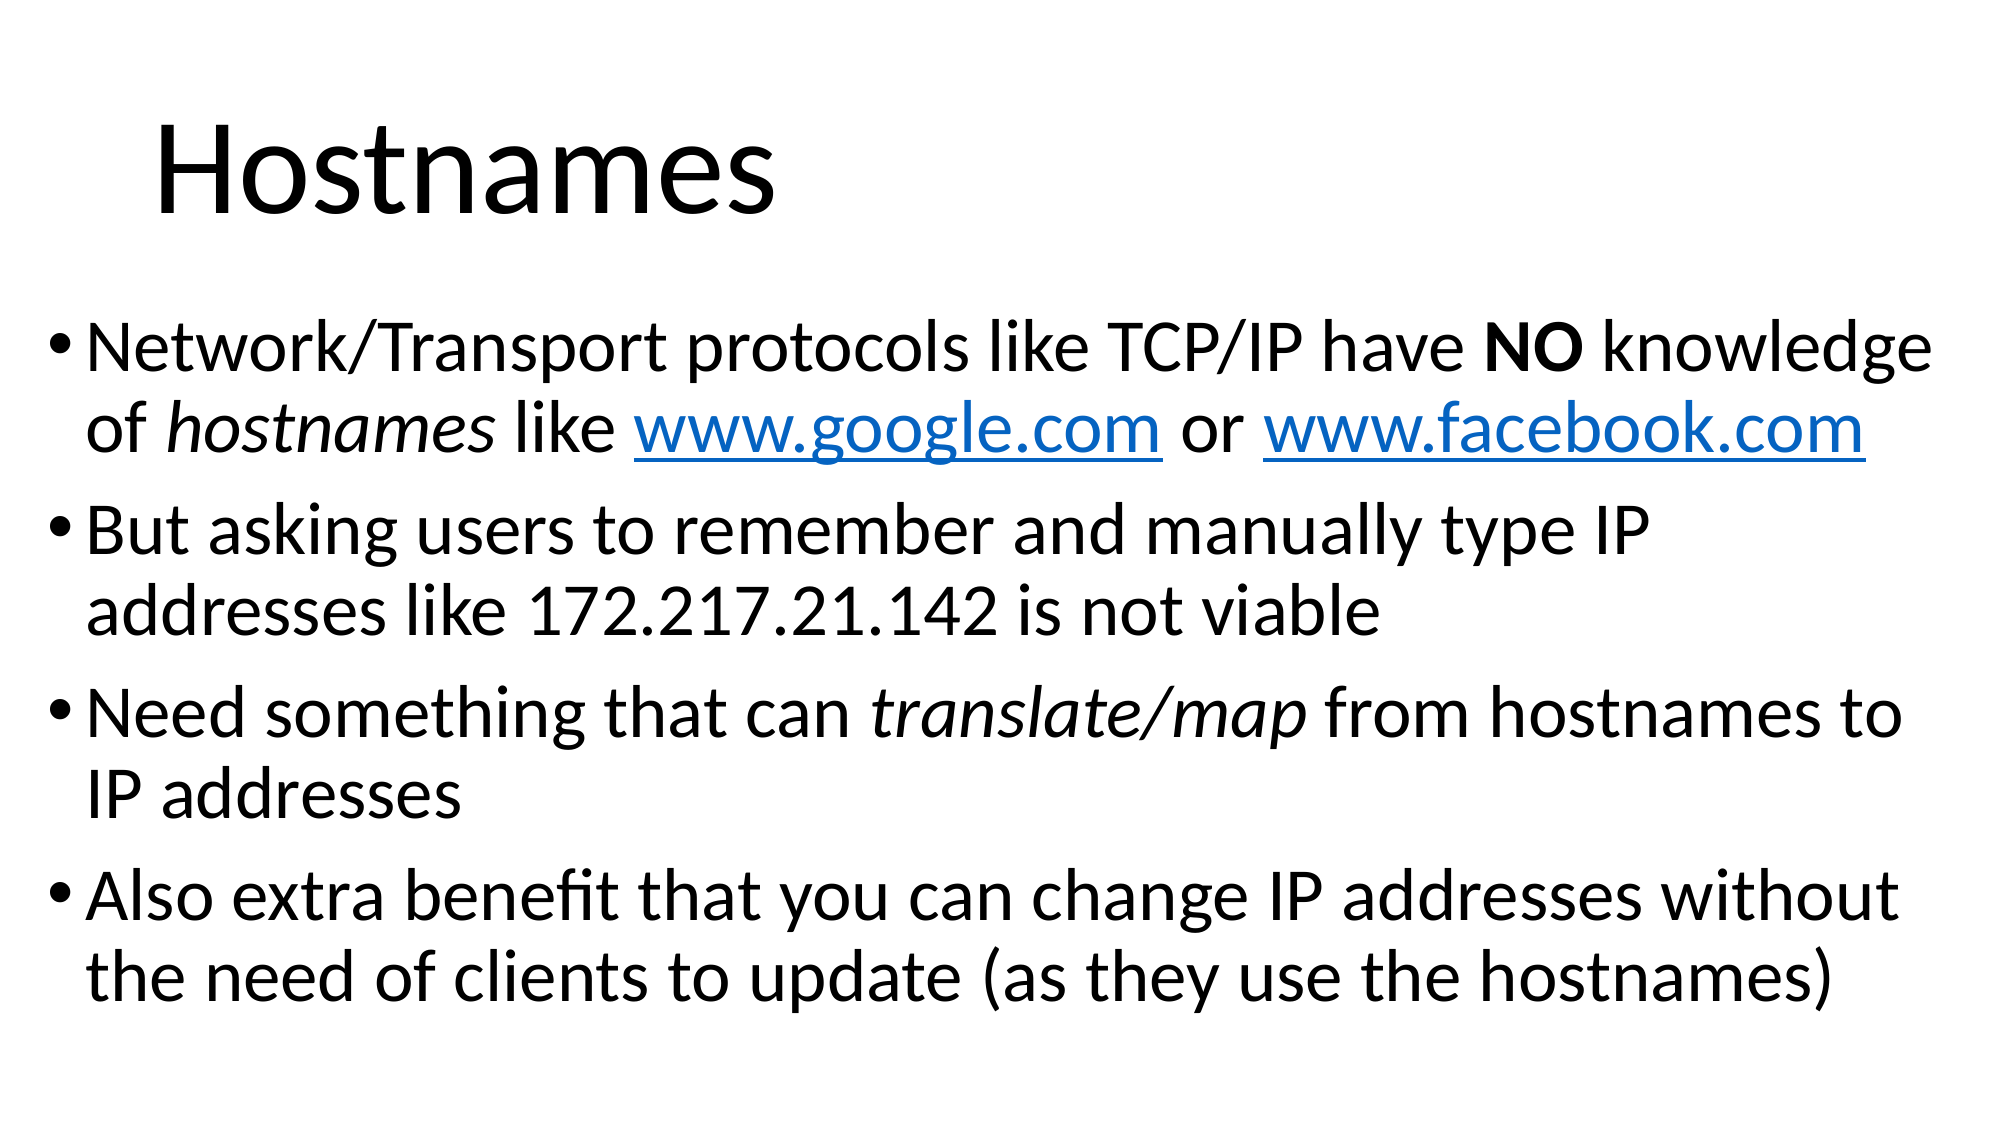

# Hostnames
Network/Transport protocols like TCP/IP have NO knowledge of hostnames like www.google.com or www.facebook.com
But asking users to remember and manually type IP addresses like 172.217.21.142 is not viable
Need something that can translate/map from hostnames to IP addresses
Also extra benefit that you can change IP addresses without the need of clients to update (as they use the hostnames)